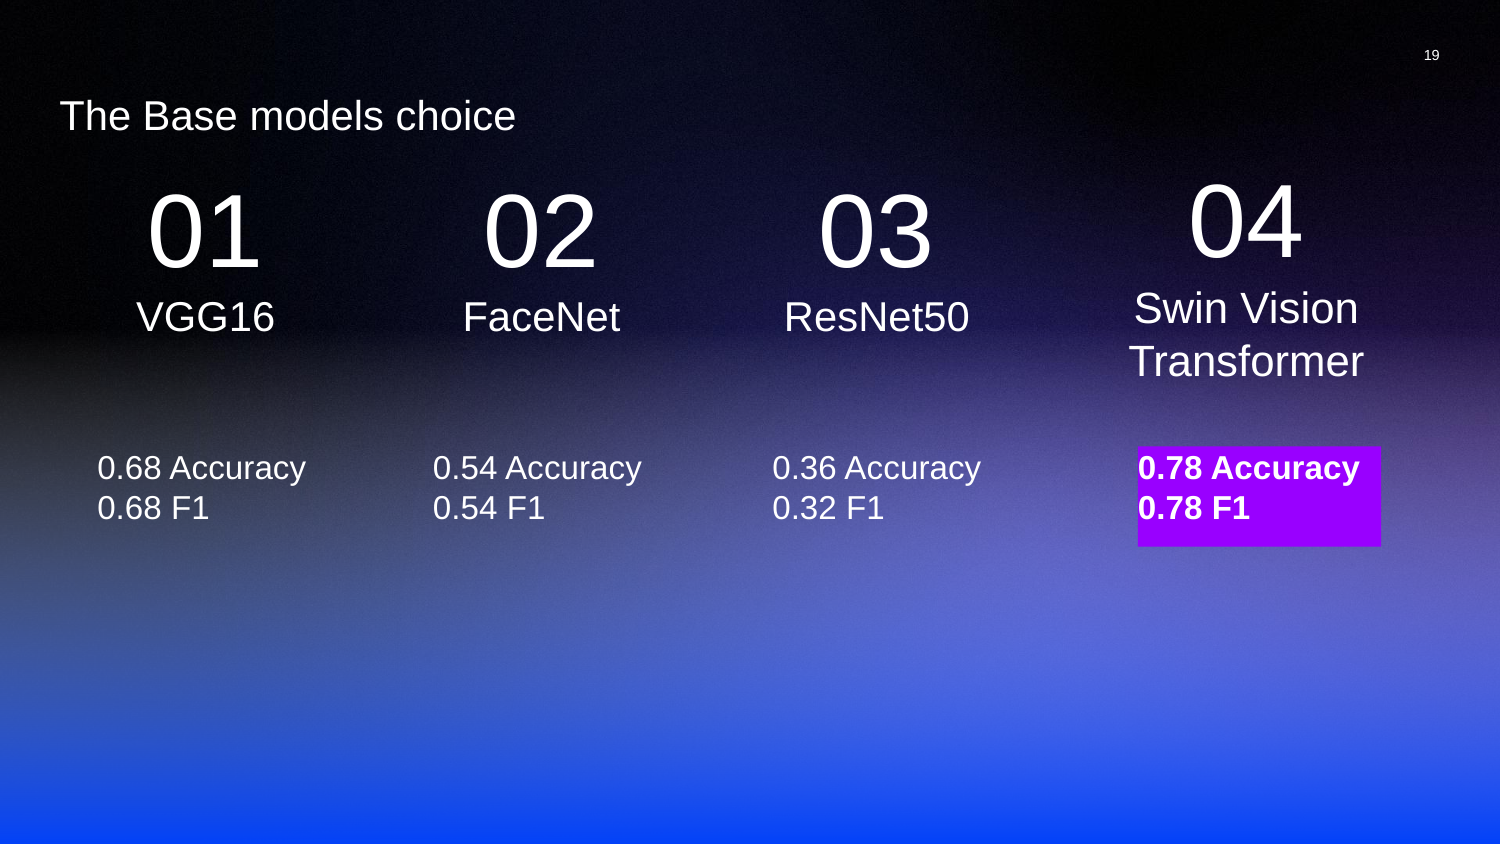

19
The Base models choice
04
03
02
01
Swin Vision Transformer

ResNet50
FaceNet
VGG16
0.68 Accuracy
0.68 F1

0.54 Accuracy
0.54 F1

0.36 Accuracy
0.32 F1

0.78 Accuracy
0.78 F1